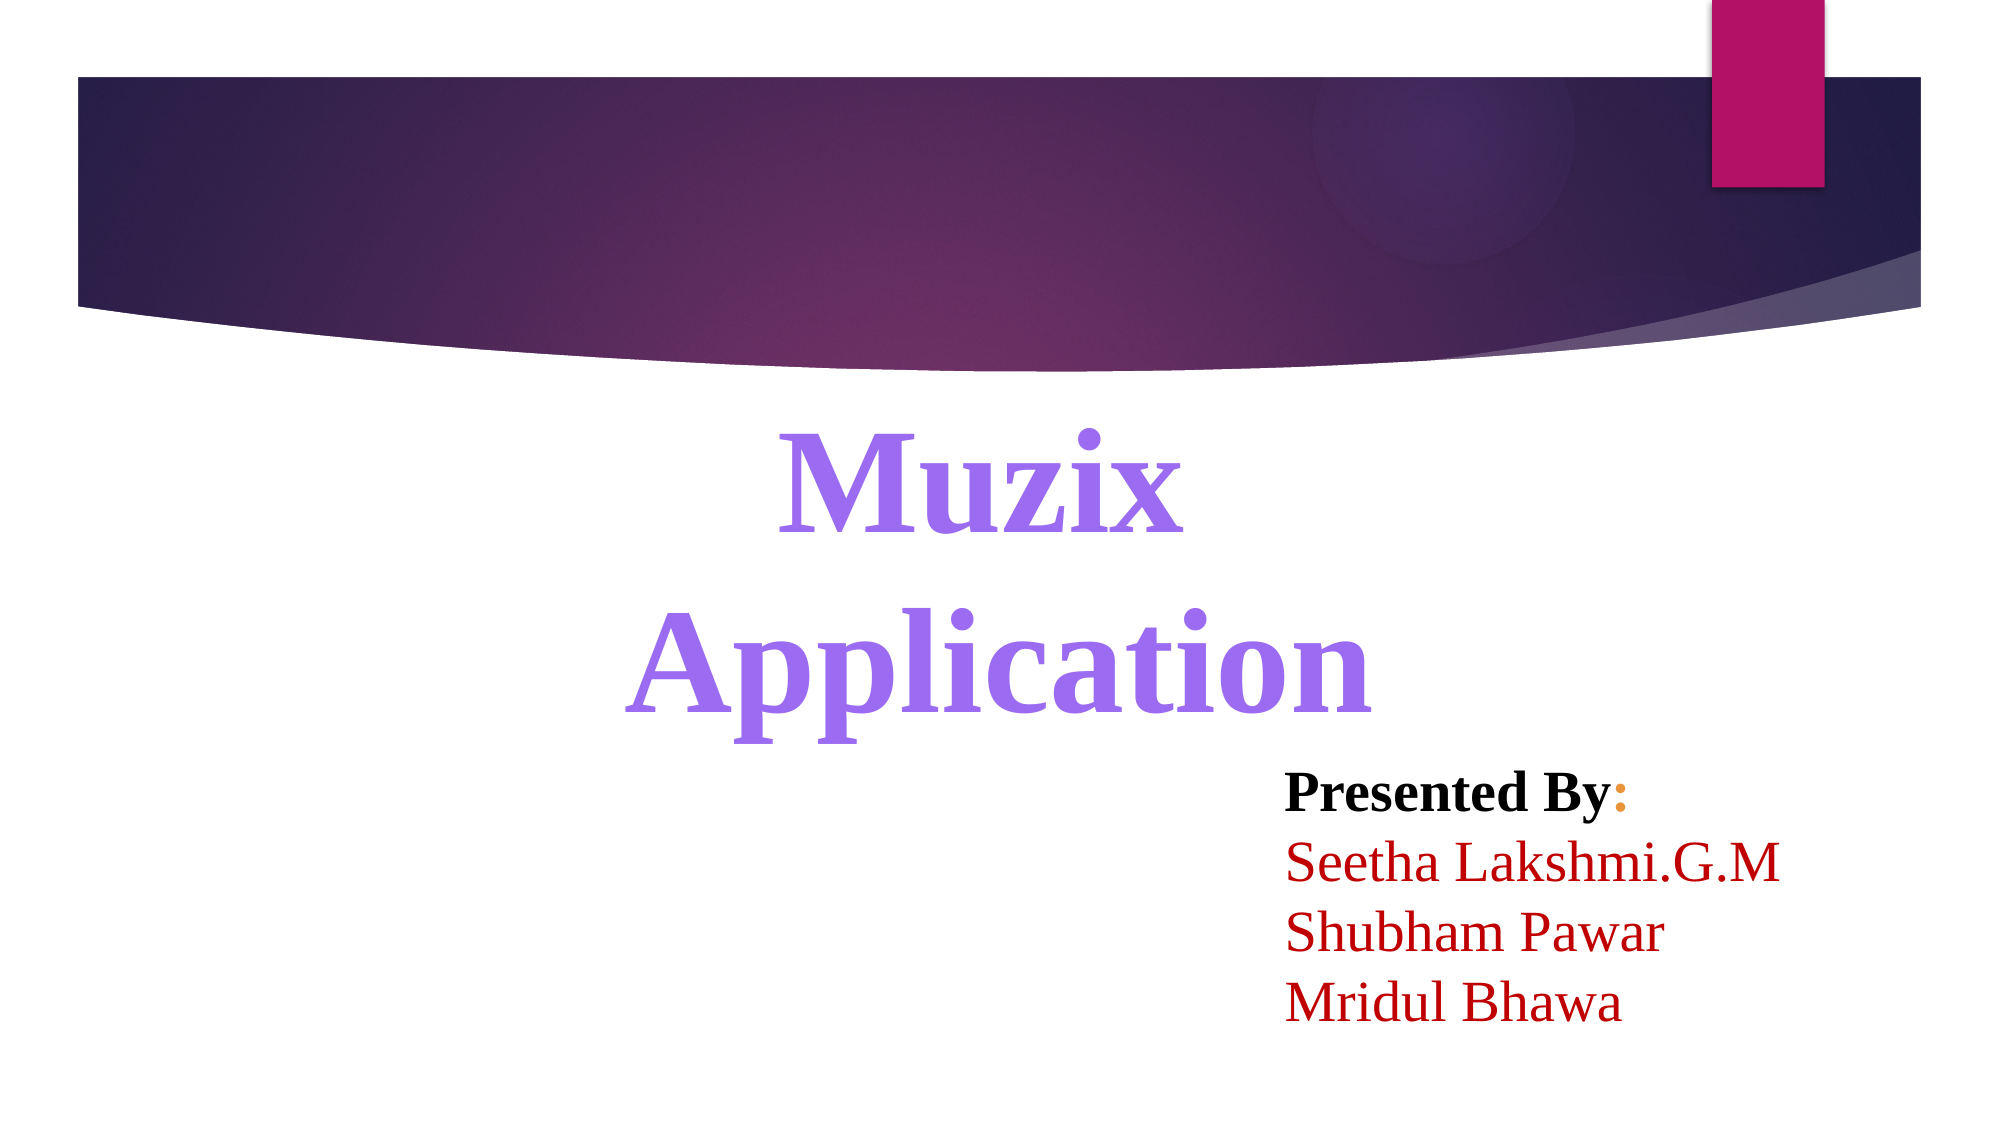

# Muzix Application
Presented By:
Seetha Lakshmi.G.M
Shubham Pawar
Mridul Bhawa